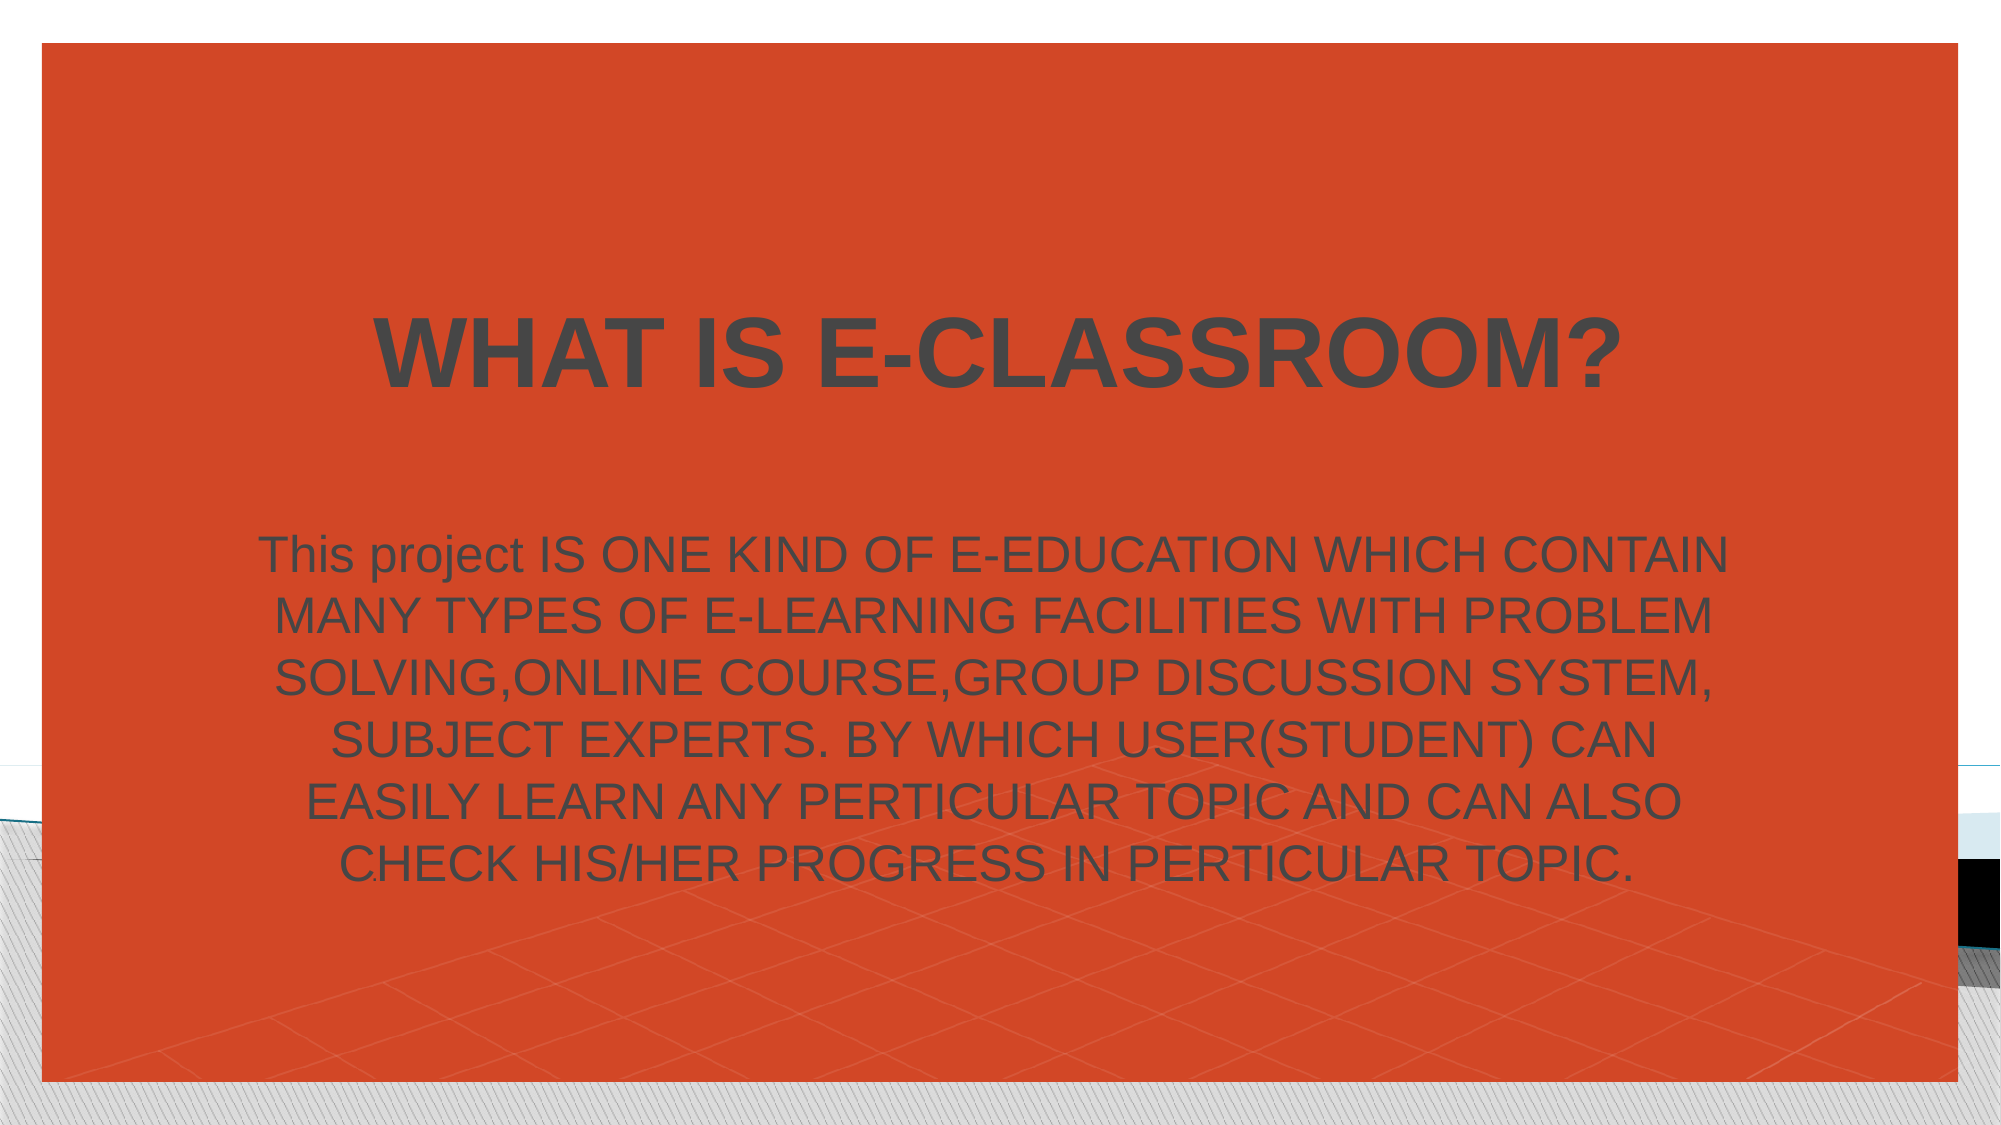

# WHAT IS E-CLASSROOM?

This project IS ONE KIND OF E-EDUCATION WHICH CONTAIN MANY TYPES OF E-LEARNING FACILITIES WITH PROBLEM SOLVING,ONLINE COURSE,GROUP DISCUSSION SYSTEM, SUBJECT EXPERTS. BY WHICH USER(STUDENT) CAN EASILY LEARN ANY PERTICULAR TOPIC AND CAN ALSO CHECK HIS/HER PROGRESS IN PERTICULAR TOPIC.
.